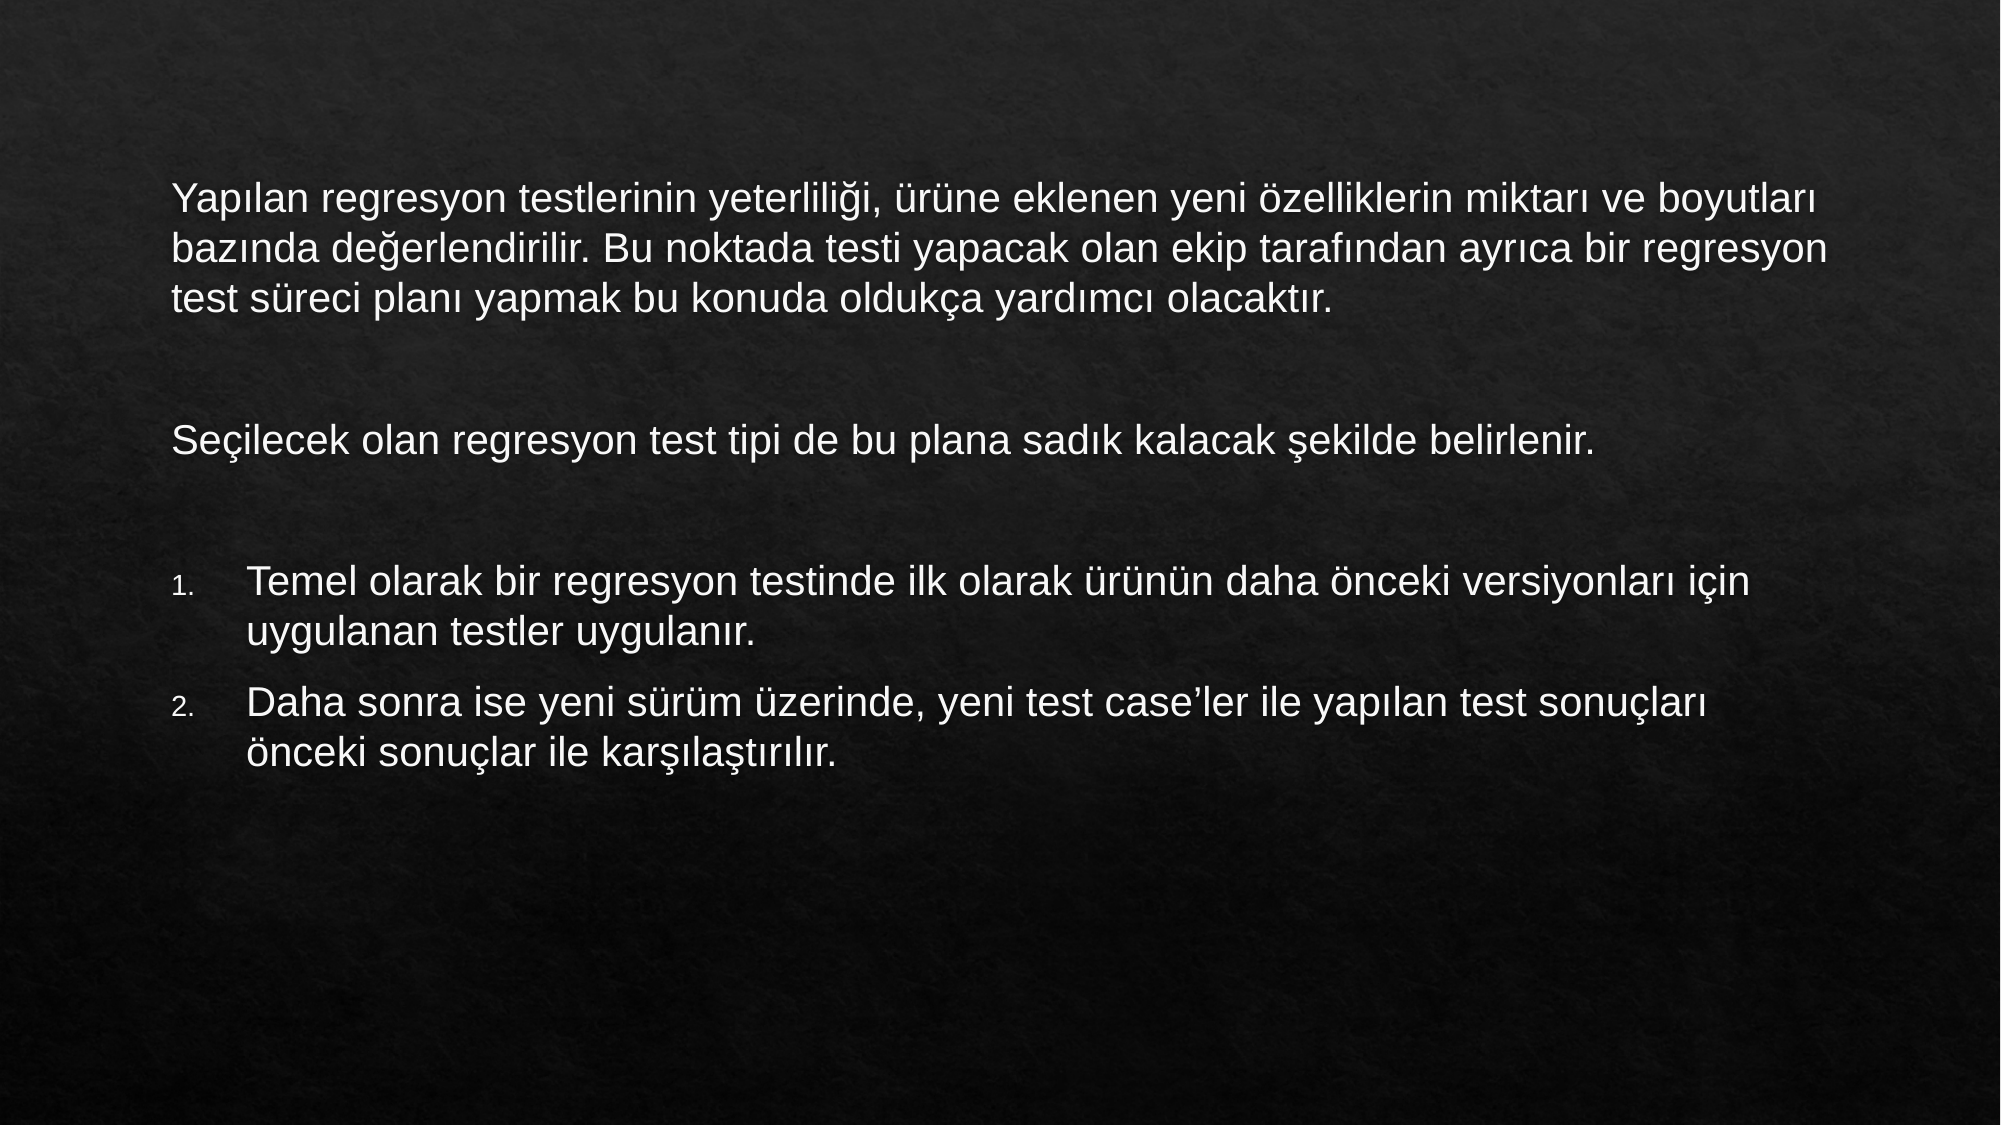

Yapılan regresyon testlerinin yeterliliği, ürüne eklenen yeni özelliklerin miktarı ve boyutları bazında değerlendirilir. Bu noktada testi yapacak olan ekip tarafından ayrıca bir regresyon test süreci planı yapmak bu konuda oldukça yardımcı olacaktır.

Seçilecek olan regresyon test tipi de bu plana sadık kalacak şekilde belirlenir.

Temel olarak bir regresyon testinde ilk olarak ürünün daha önceki versiyonları için uygulanan testler uygulanır.
Daha sonra ise yeni sürüm üzerinde, yeni test case’ler ile yapılan test sonuçları önceki sonuçlar ile karşılaştırılır.